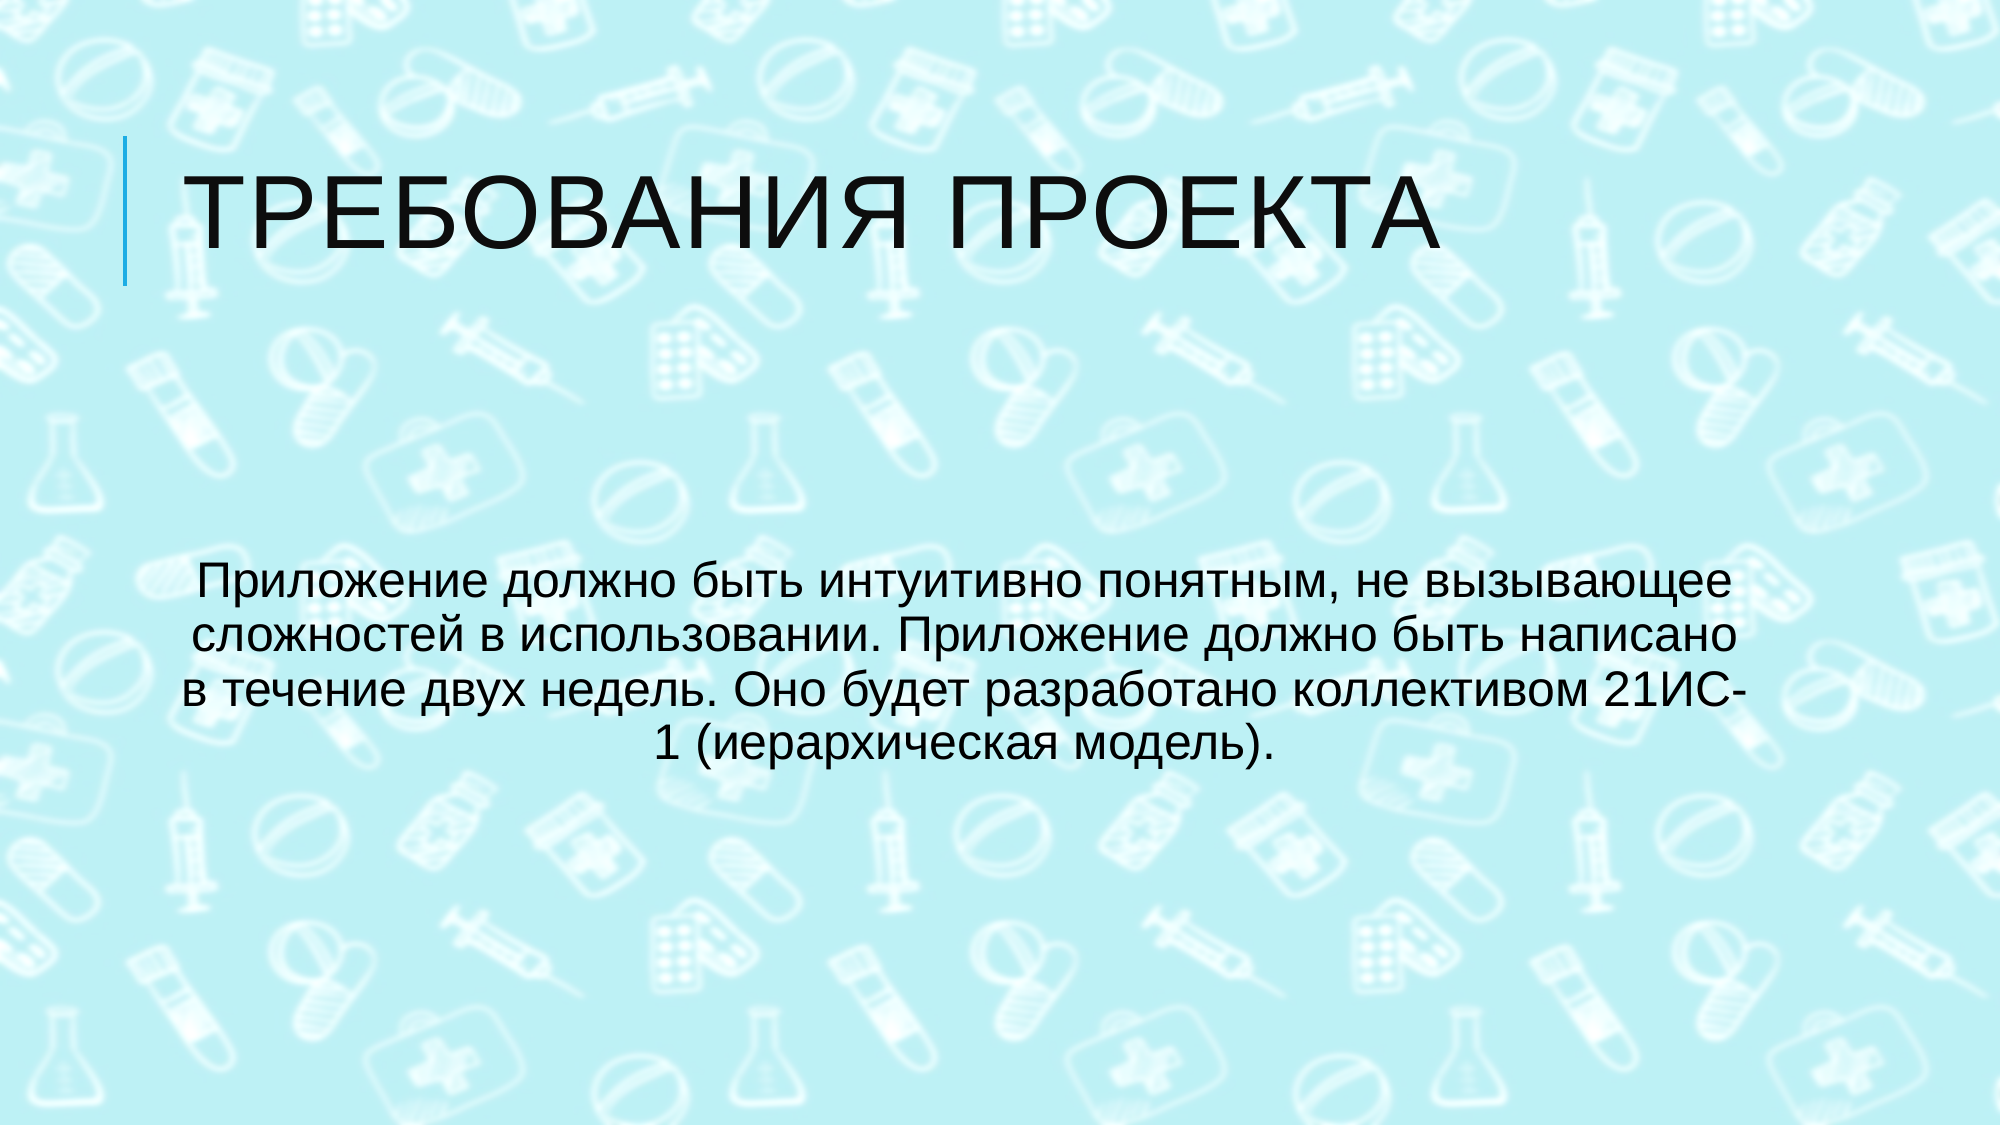

# Требования проекта

Приложение должно быть интуитивно понятным, не вызывающее сложностей в использовании. Приложение должно быть написано в течение двух недель. Оно будет разработано коллективом 21ИС-1 (иерархическая модель).